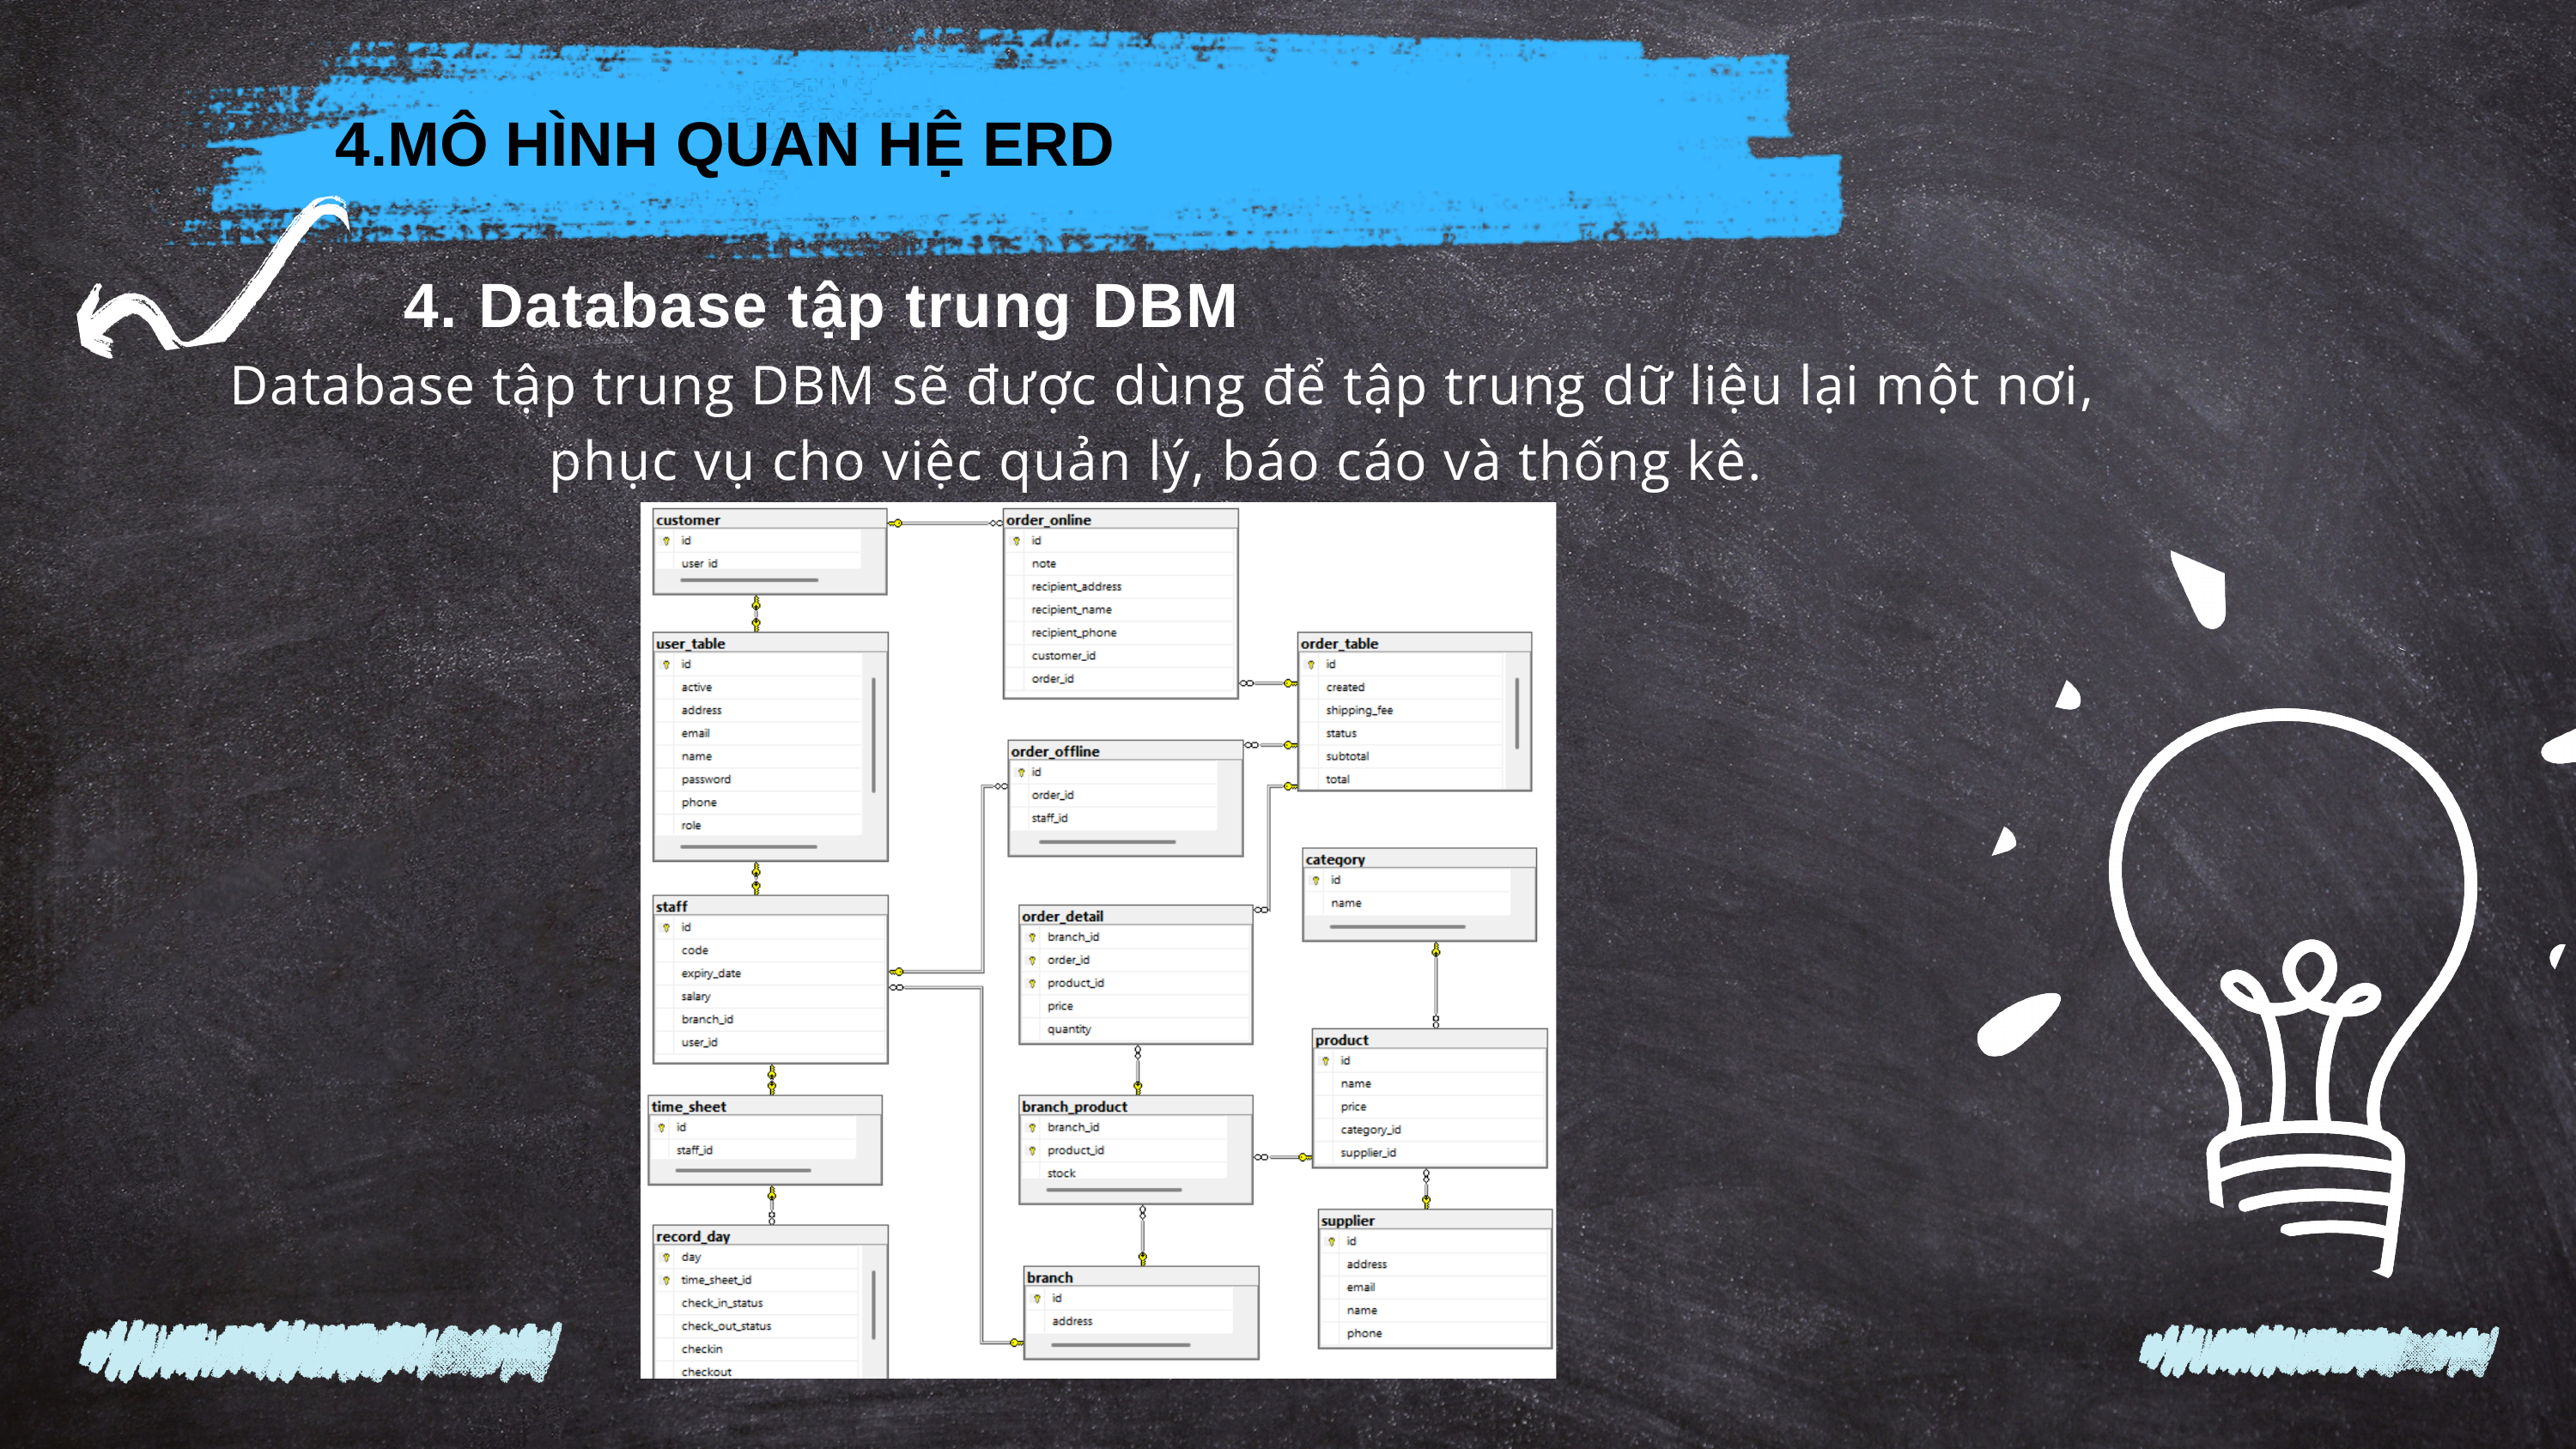

4.MÔ HÌNH QUAN HỆ ERD

4. Database tập trung DBM

 Database tập trung DBM sẽ được dùng để tập trung dữ liệu lại một nơi, phục vụ cho việc quản lý, báo cáo và thống kê.